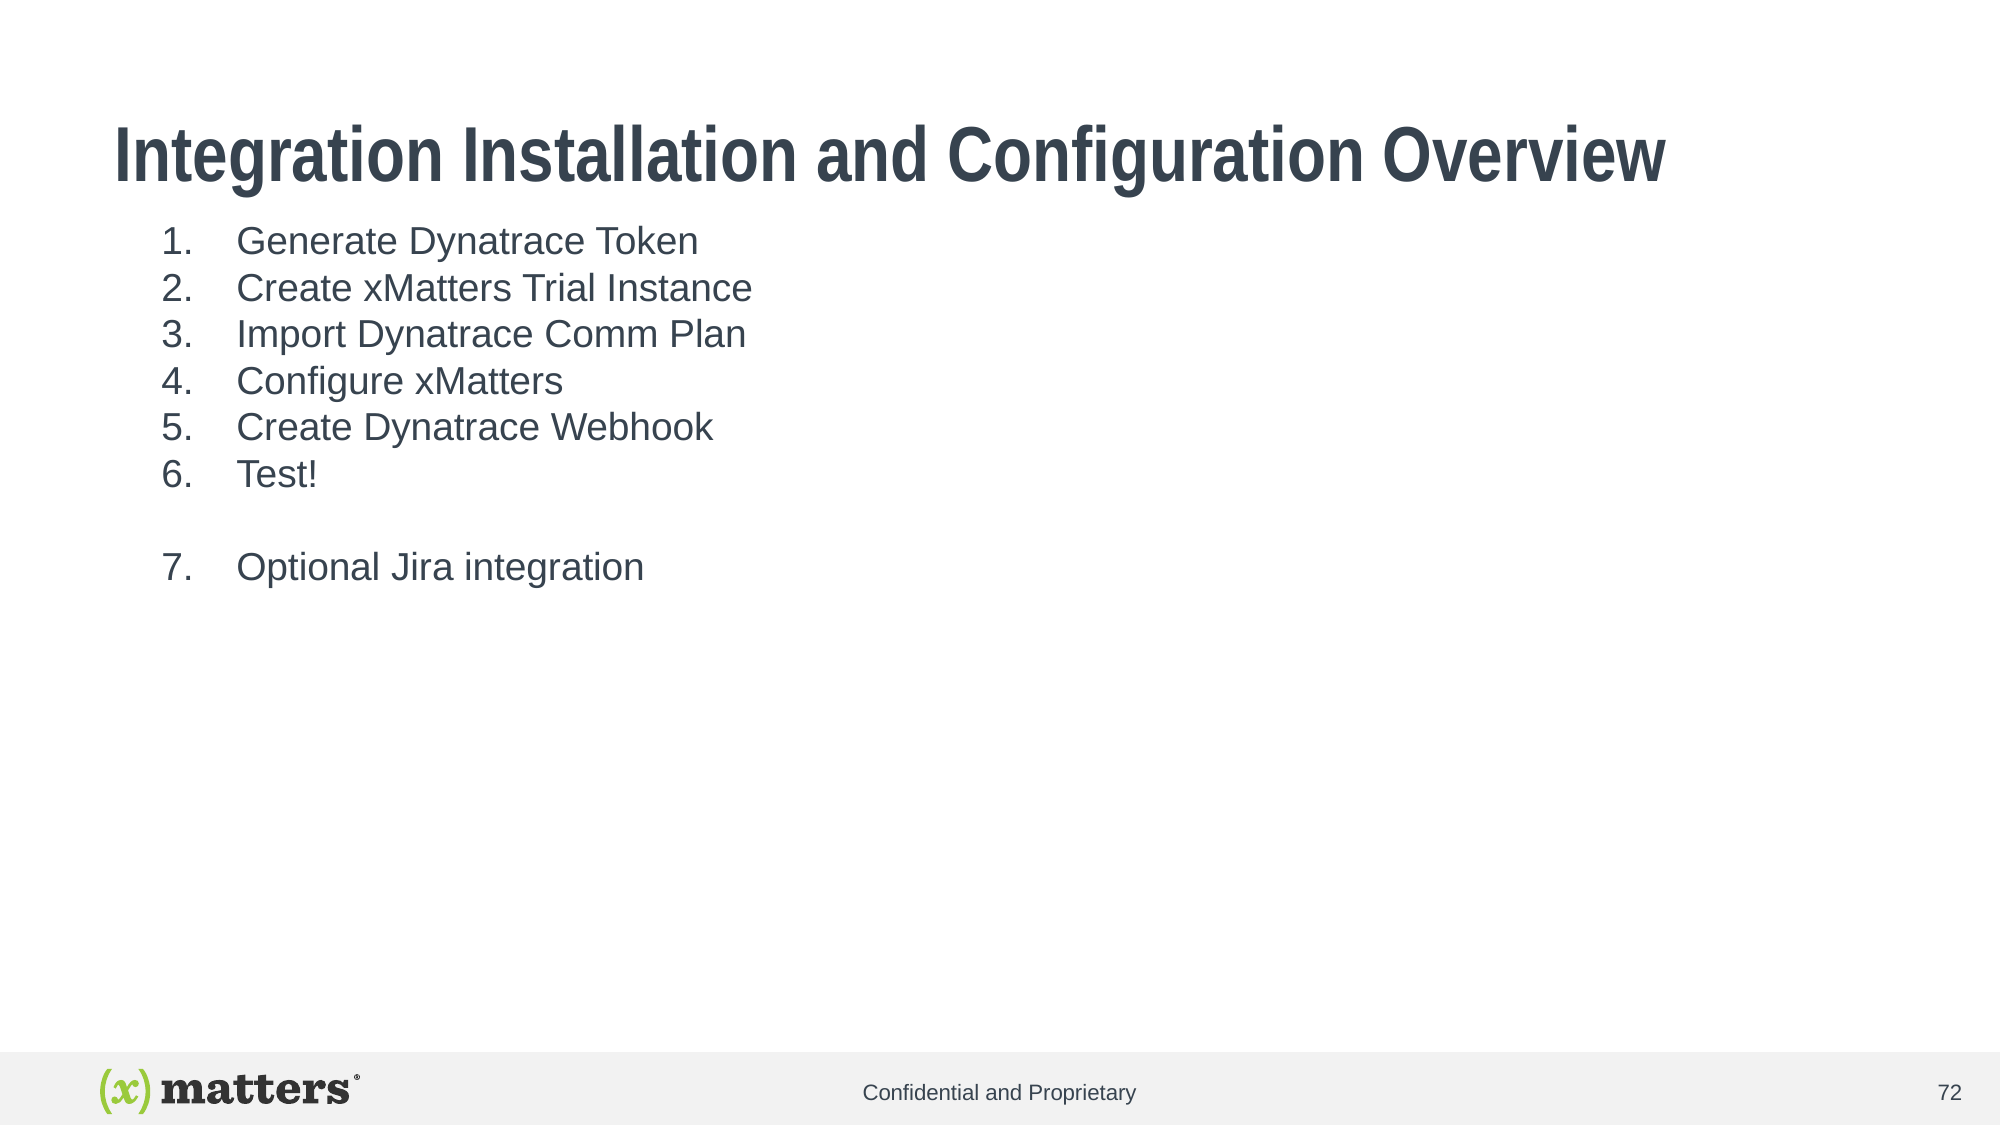

# Integration Installation and Configuration Overview
Generate Dynatrace Token
Create xMatters Trial Instance
Import Dynatrace Comm Plan
Configure xMatters
Create Dynatrace Webhook
Test!

Optional Jira integration
Confidential and Proprietary
72